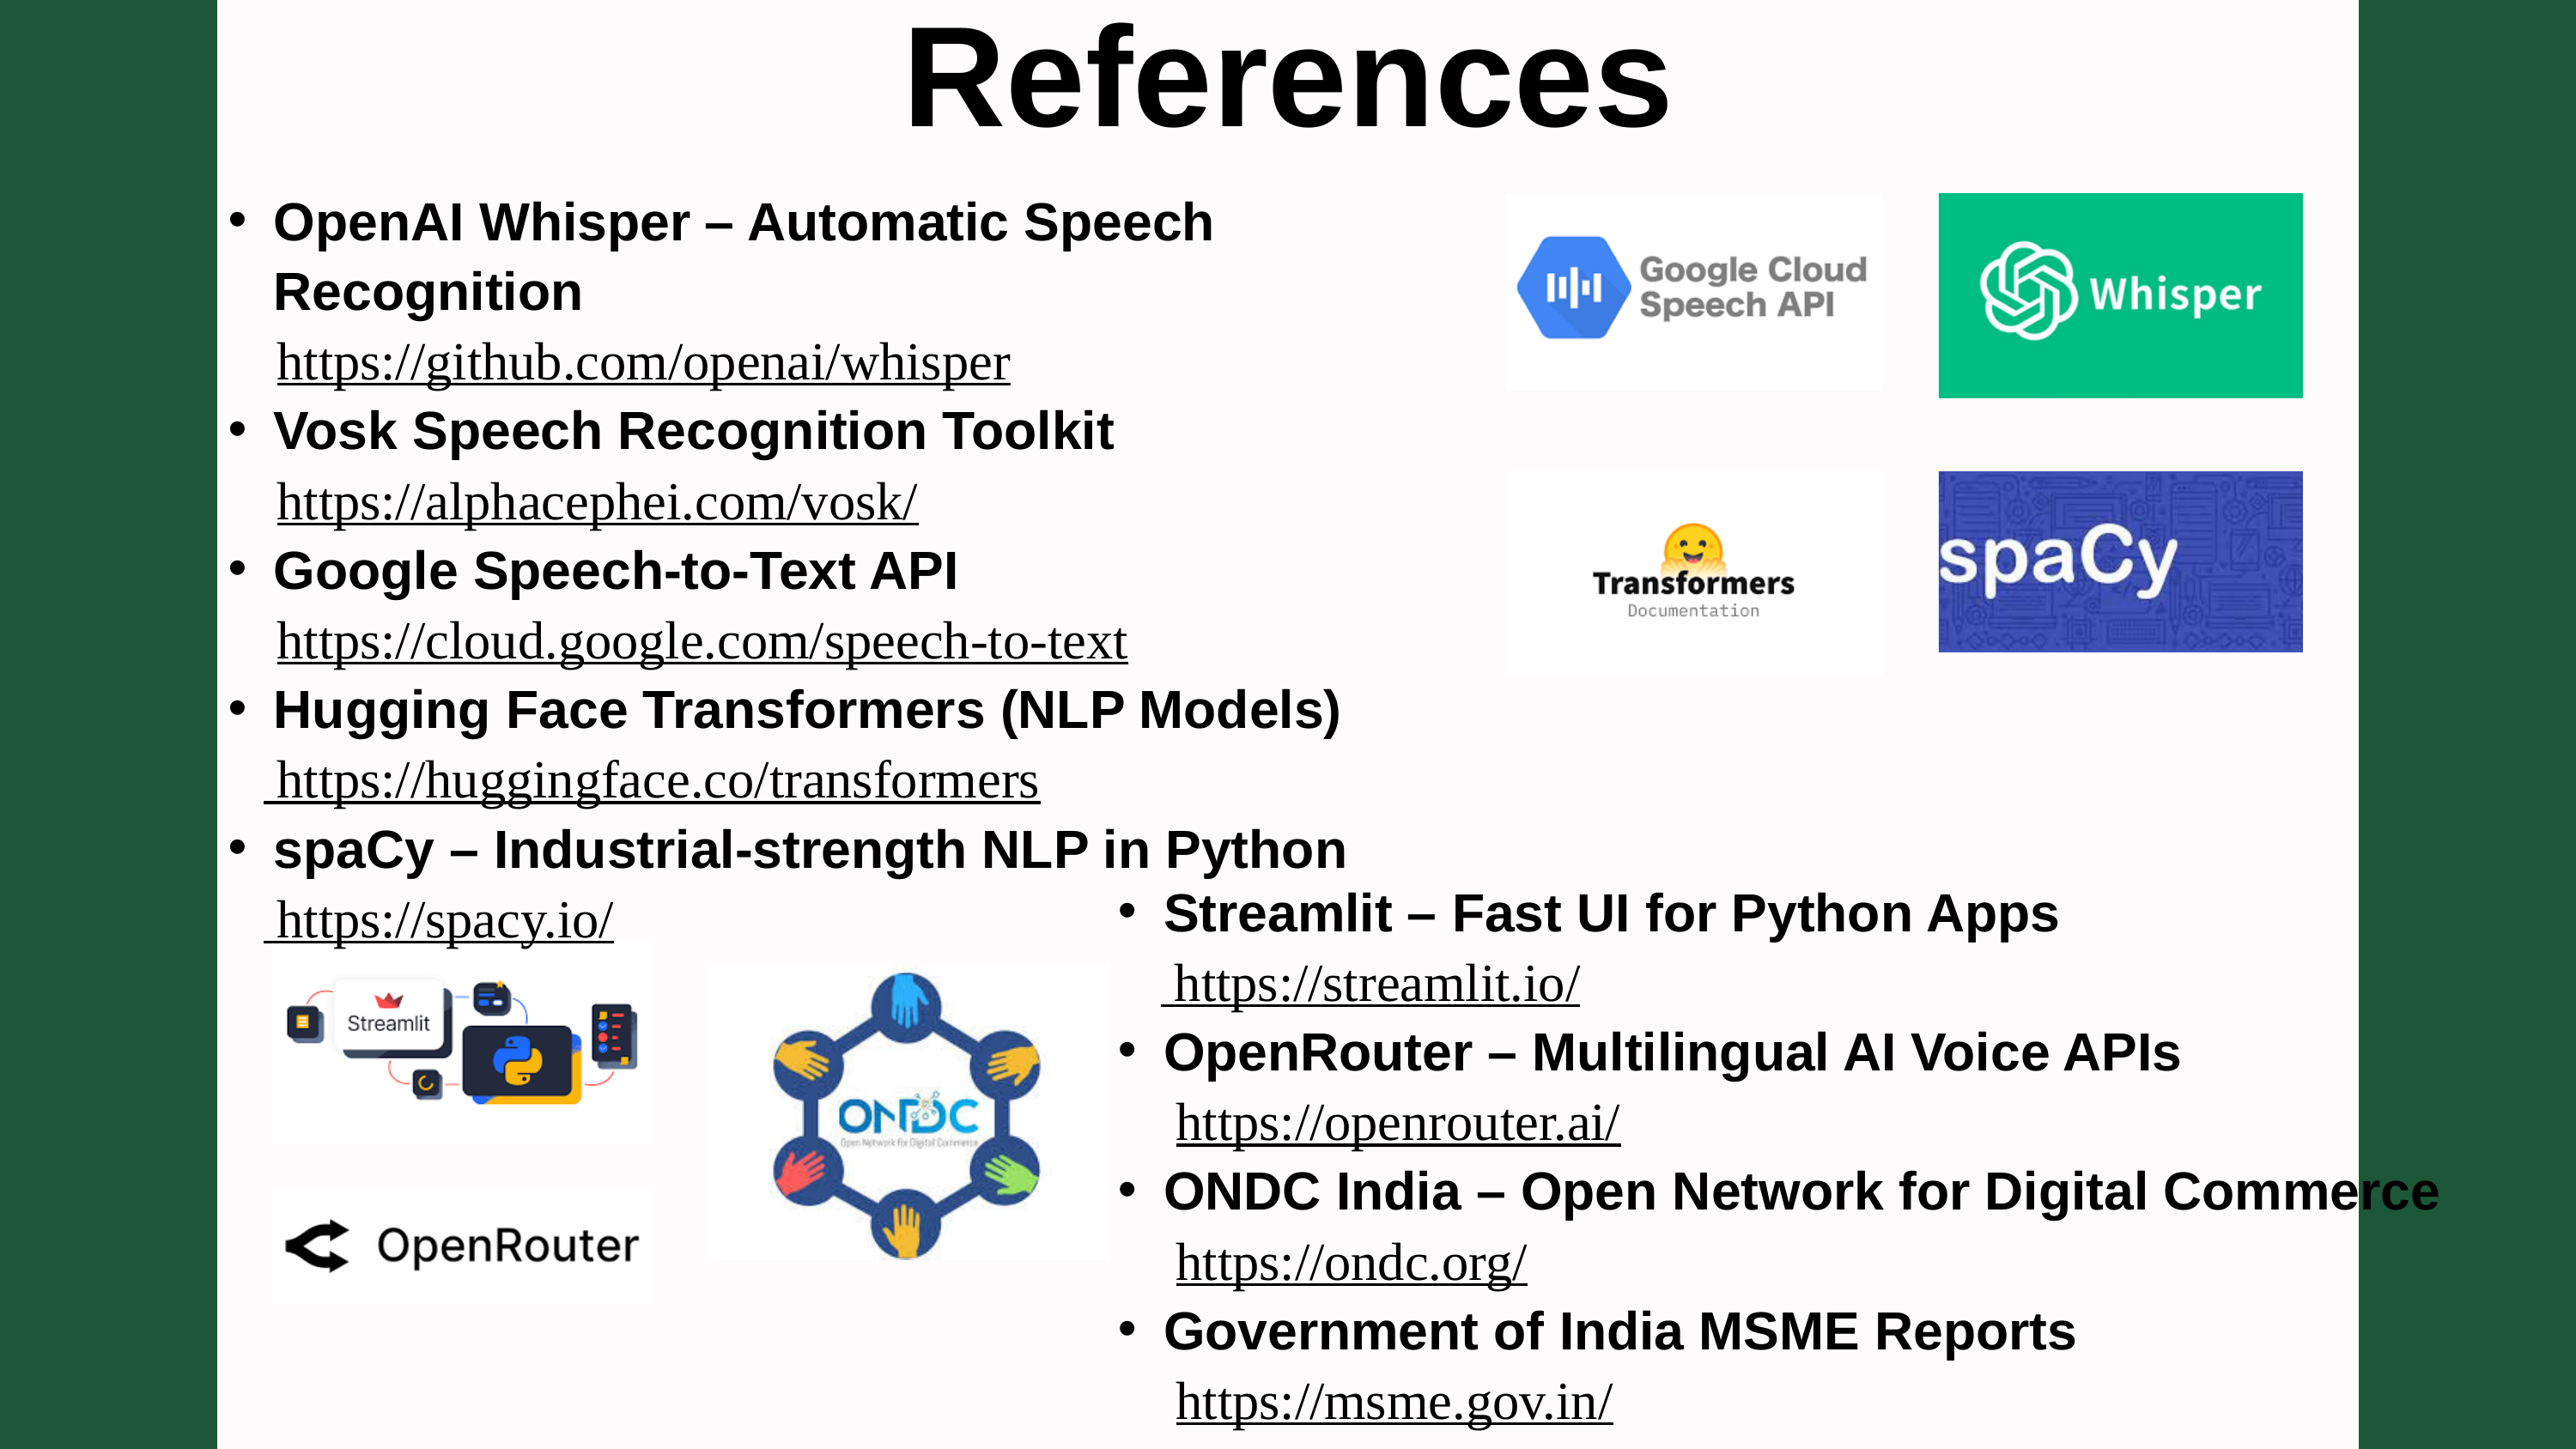

References
OpenAI Whisper – Automatic Speech Recognition
       https://github.com/openai/whisper
Vosk Speech Recognition Toolkit
       https://alphacephei.com/vosk/
Google Speech-to-Text API
       https://cloud.google.com/speech-to-text
Hugging Face Transformers (NLP Models)
       https://huggingface.co/transformers
spaCy – Industrial-strength NLP in Python
       https://spacy.io/

Streamlit – Fast UI for Python Apps
       https://streamlit.io/
OpenRouter – Multilingual AI Voice APIs
       https://openrouter.ai/
ONDC India – Open Network for Digital Commerce
       https://ondc.org/
Government of India MSME Reports
       https://msme.gov.in/